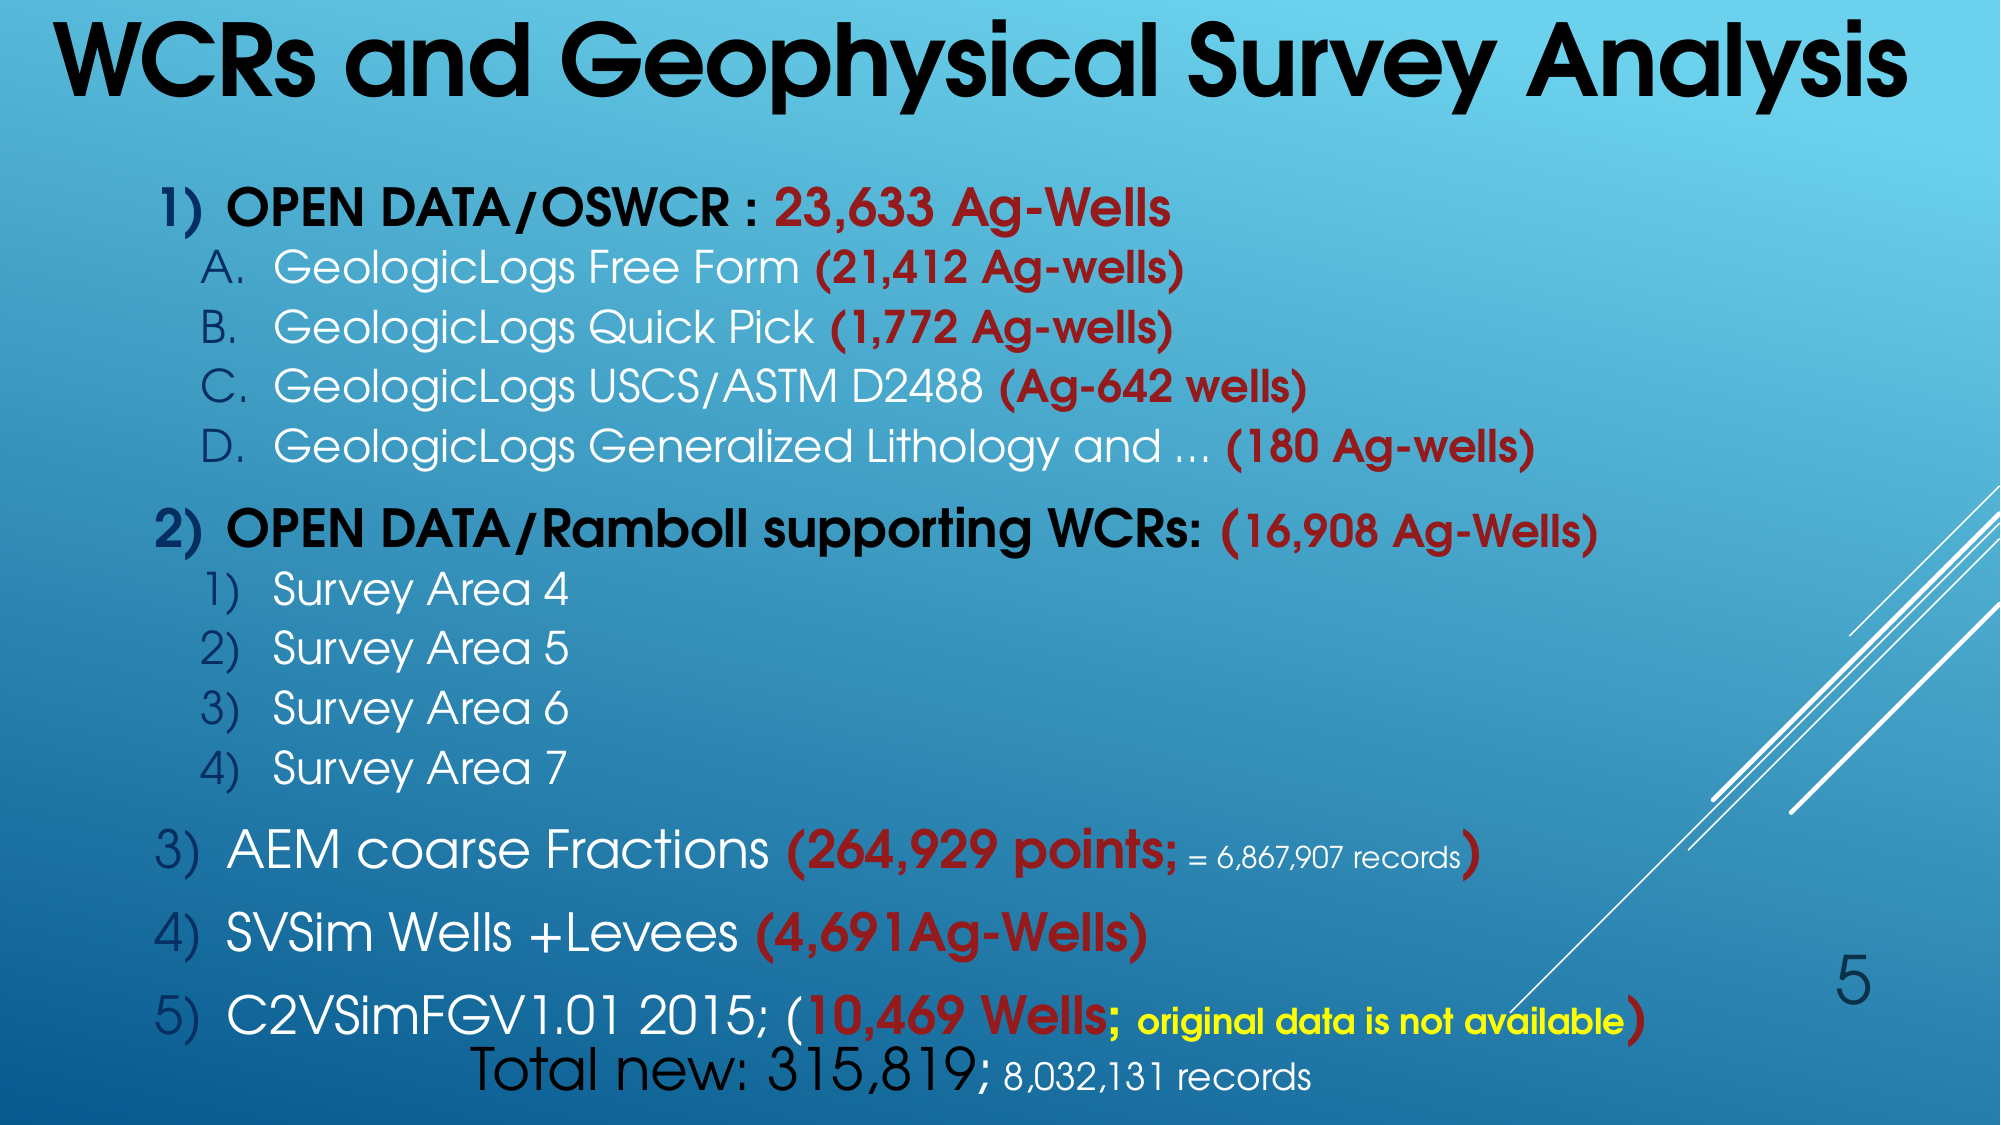

WCRs and Geophysical Survey Analysis
OPEN DATA/OSWCR : 23,633 Ag-Wells
GeologicLogs Free Form (21,412 Ag-wells)
GeologicLogs Quick Pick (1,772 Ag-wells)
GeologicLogs USCS/ASTM D2488 (Ag-642 wells)
GeologicLogs Generalized Lithology and … (180 Ag-wells)
OPEN DATA/Ramboll supporting WCRs: (16,908 Ag-Wells)
Survey Area 4
Survey Area 5
Survey Area 6
Survey Area 7
AEM coarse Fractions (264,929 points; = 6,867,907 records)
SVSim Wells +Levees (4,691Ag-Wells)
C2VSimFGV1.01 2015; (10,469 Wells; original data is not available)

5
Total new: 315,819; 8,032,131 records